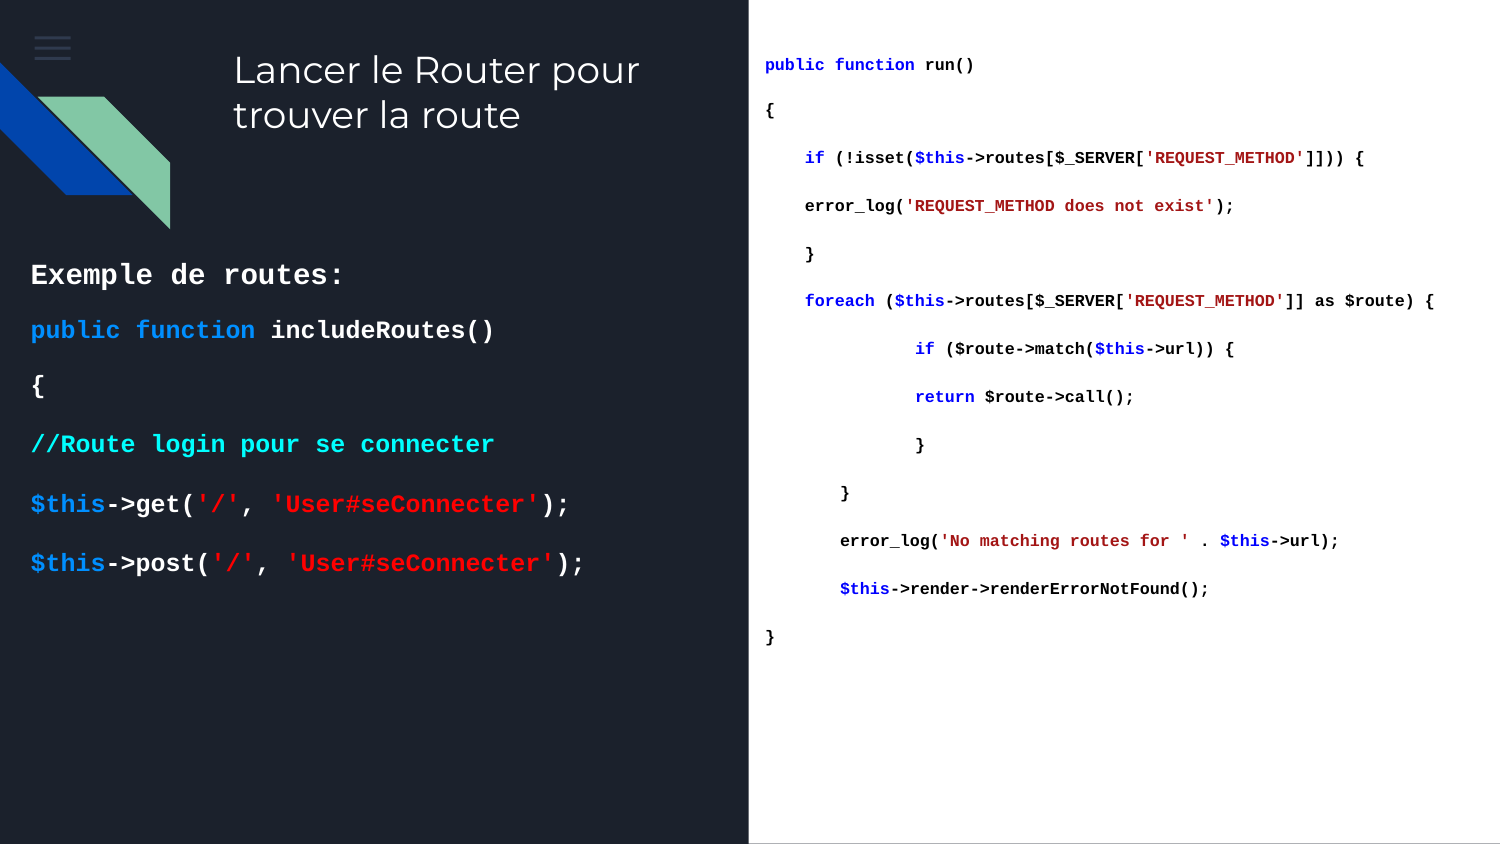

Lancer le Router pour trouver la route
# public function run()
{
    if (!isset($this->routes[$_SERVER['REQUEST_METHOD']])) {
    error_log('REQUEST_METHOD does not exist');
    }
    foreach ($this->routes[$_SERVER['REQUEST_METHOD']] as $route) {
if ($route->match($this->url)) {
return $route->call();
}
}
error_log('No matching routes for ' . $this->url);
$this->render->renderErrorNotFound();
}

Exemple de routes:

public function includeRoutes()
{
//Route login pour se connecter
$this->get('/', 'User#seConnecter');
$this->post('/', 'User#seConnecter');